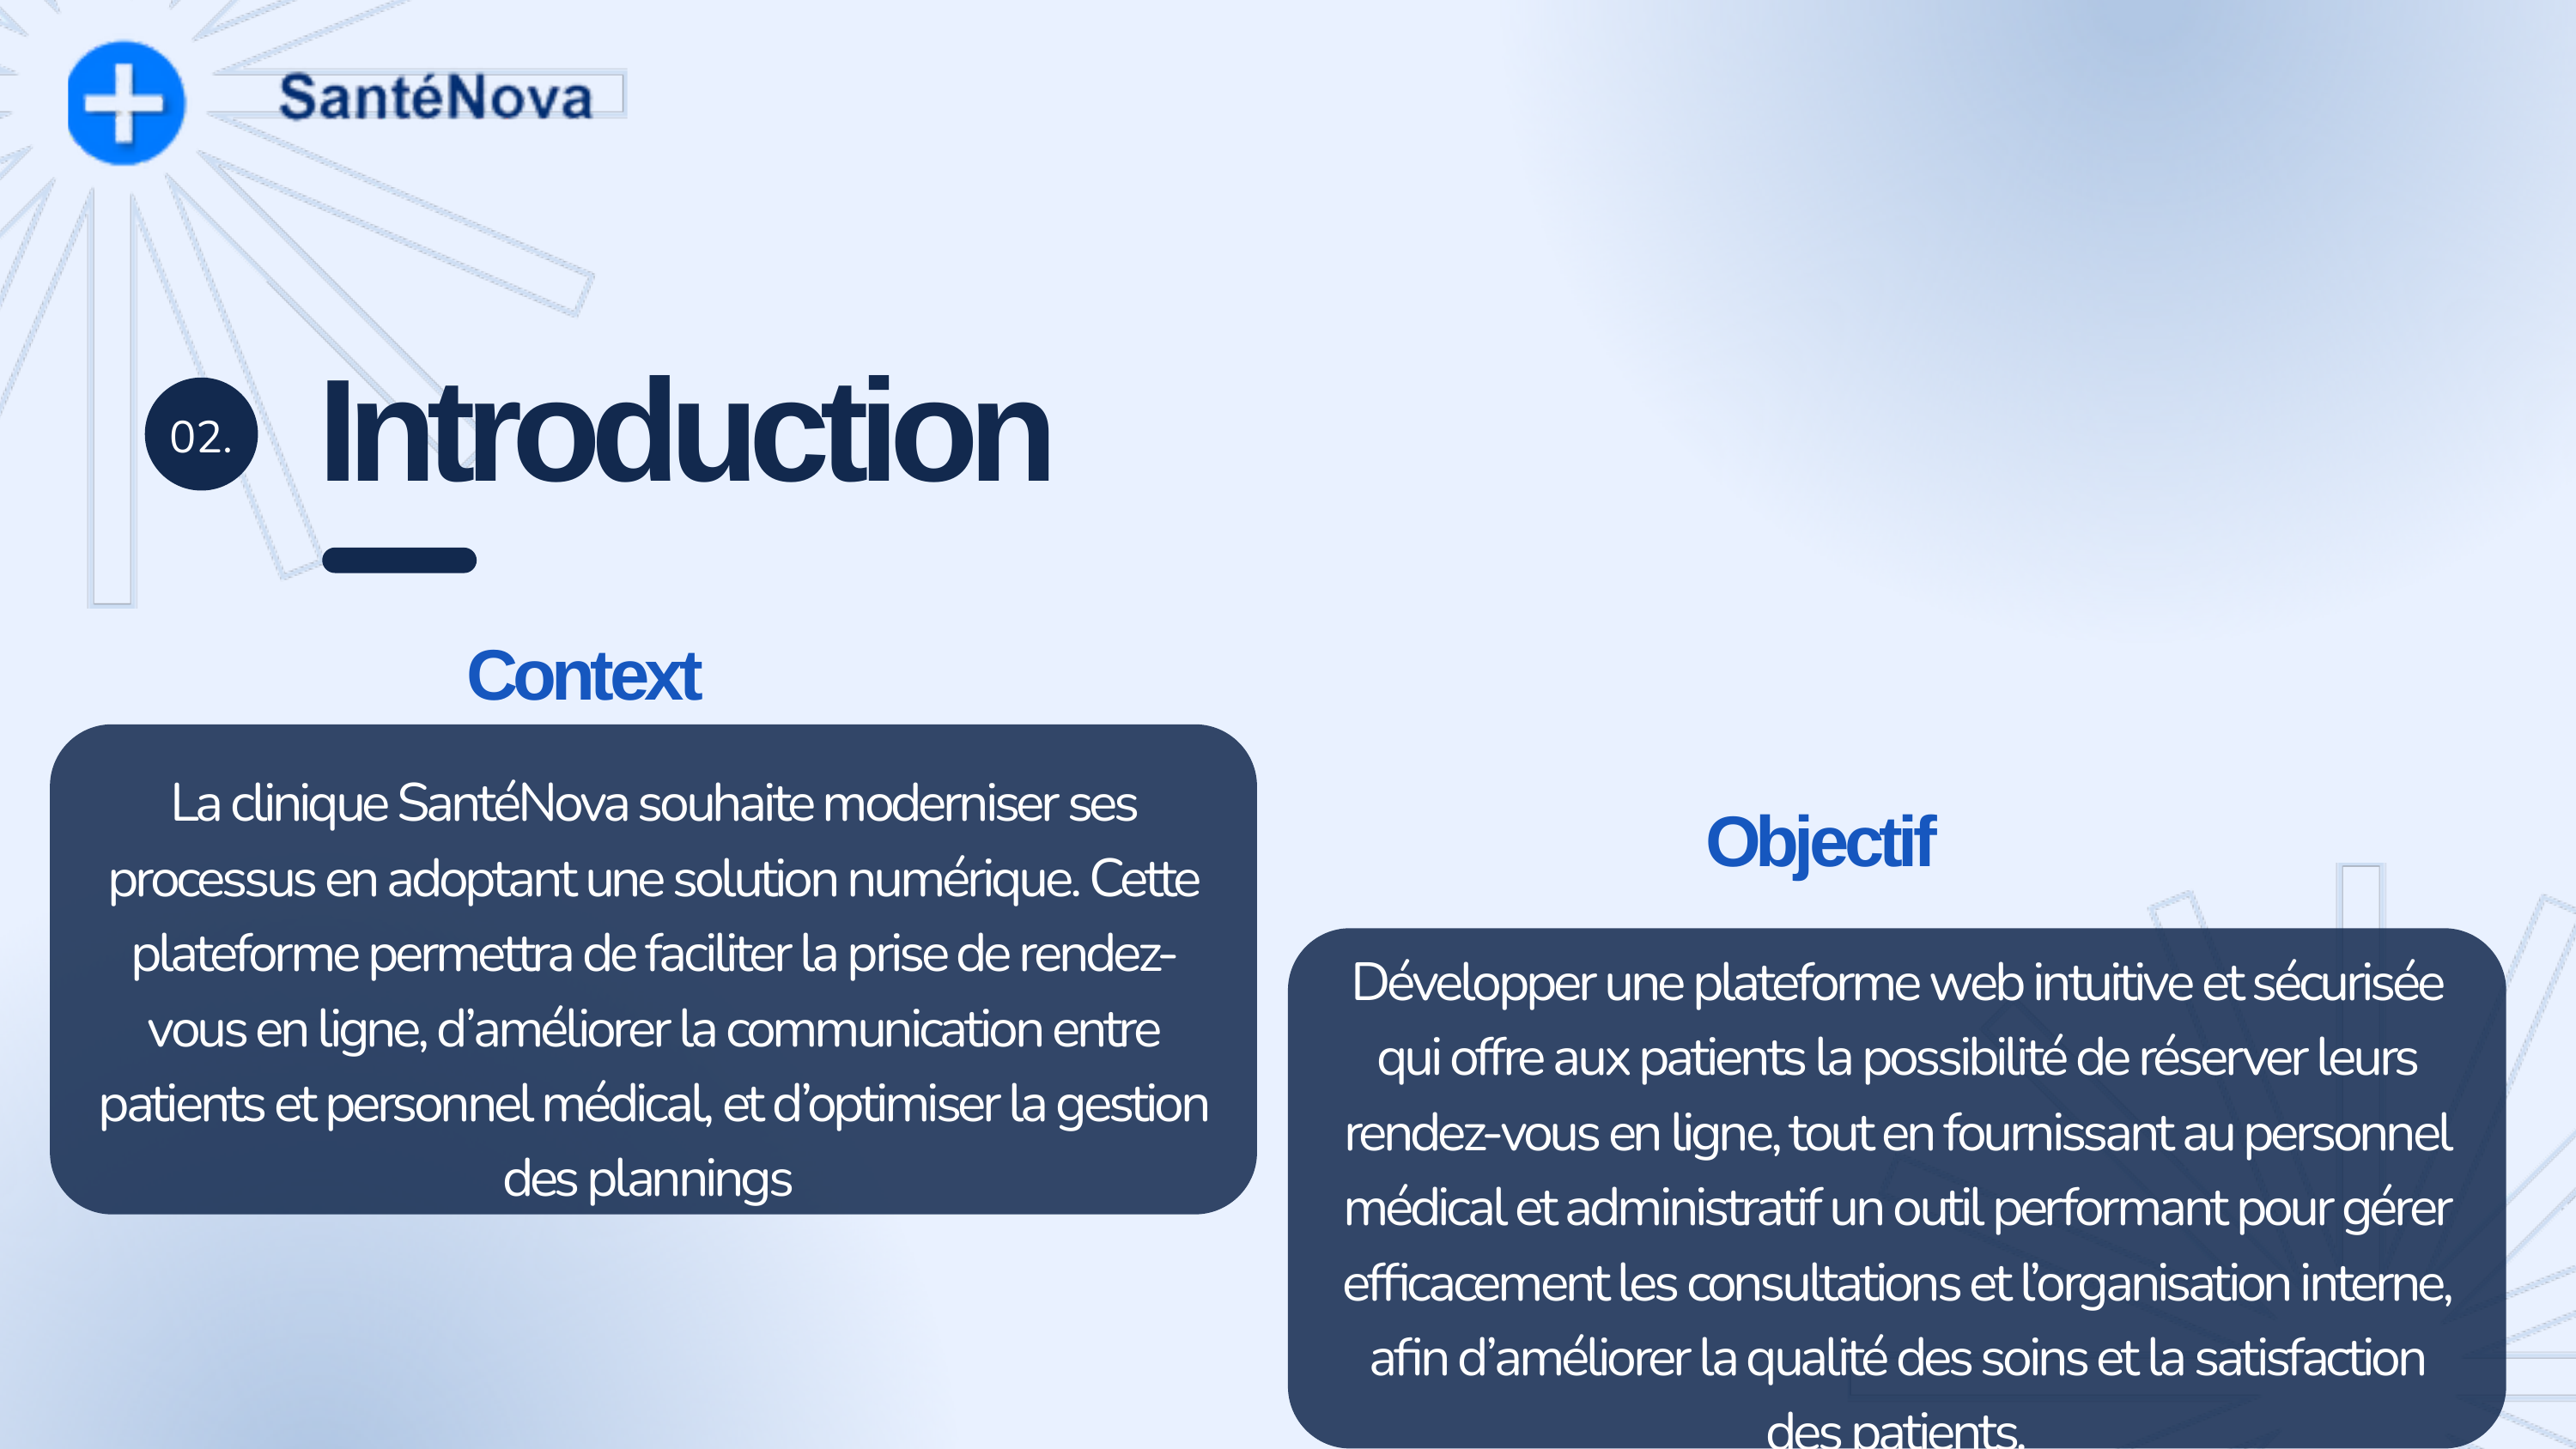

02.
Introduction

Context

La clinique SantéNova souhaite moderniser ses processus en adoptant une solution numérique. Cette plateforme permettra de faciliter la prise de rendez-vous en ligne, d’améliorer la communication entre patients et personnel médical, et d’optimiser la gestion des plannings
Objectif

Développer une plateforme web intuitive et sécurisée qui offre aux patients la possibilité de réserver leurs rendez-vous en ligne, tout en fournissant au personnel médical et administratif un outil performant pour gérer efficacement les consultations et l’organisation interne, afin d’améliorer la qualité des soins et la satisfaction des patients.